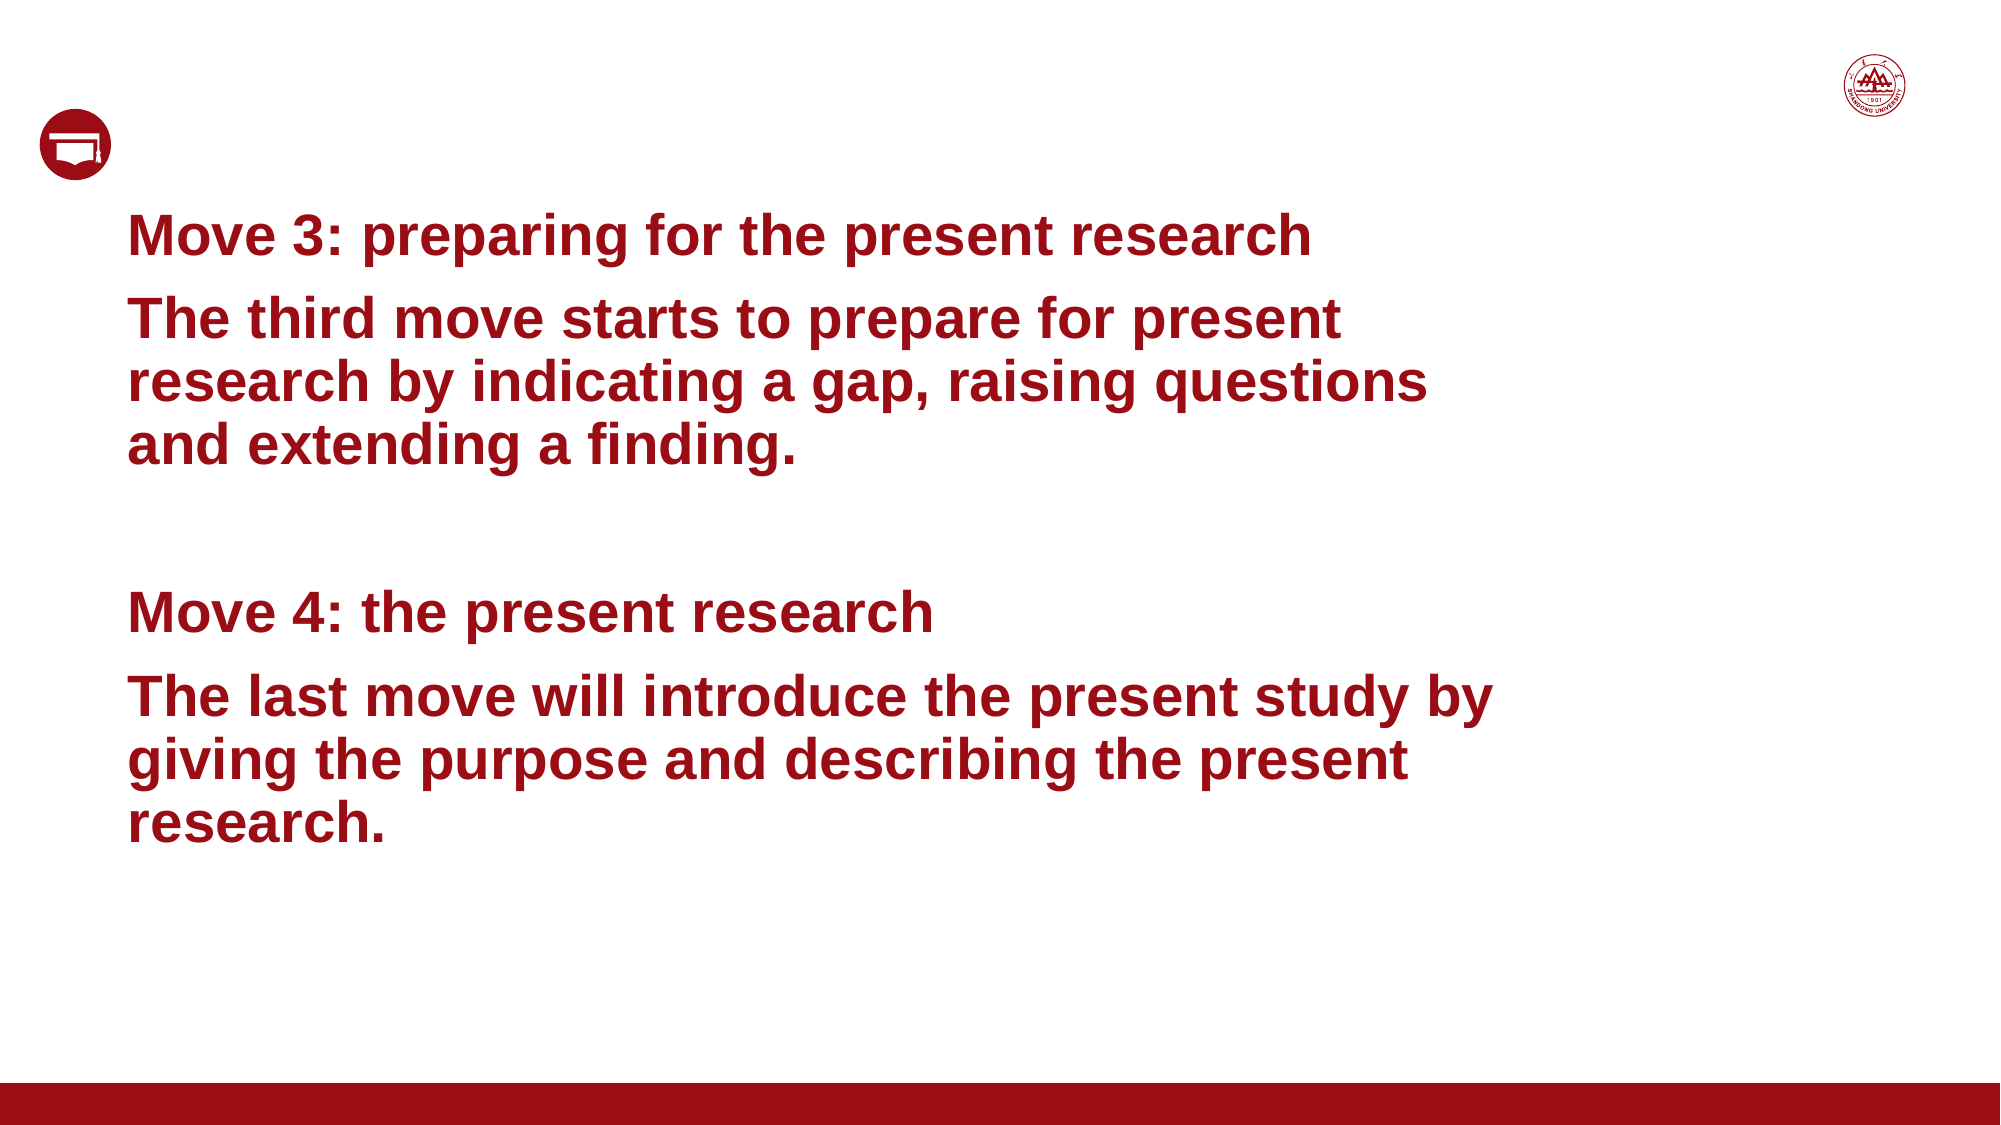

Move 3: preparing for the present research
The third move starts to prepare for present research by indicating a gap, raising questions and extending a finding.

Move 4: the present research
The last move will introduce the present study by giving the purpose and describing the present research.